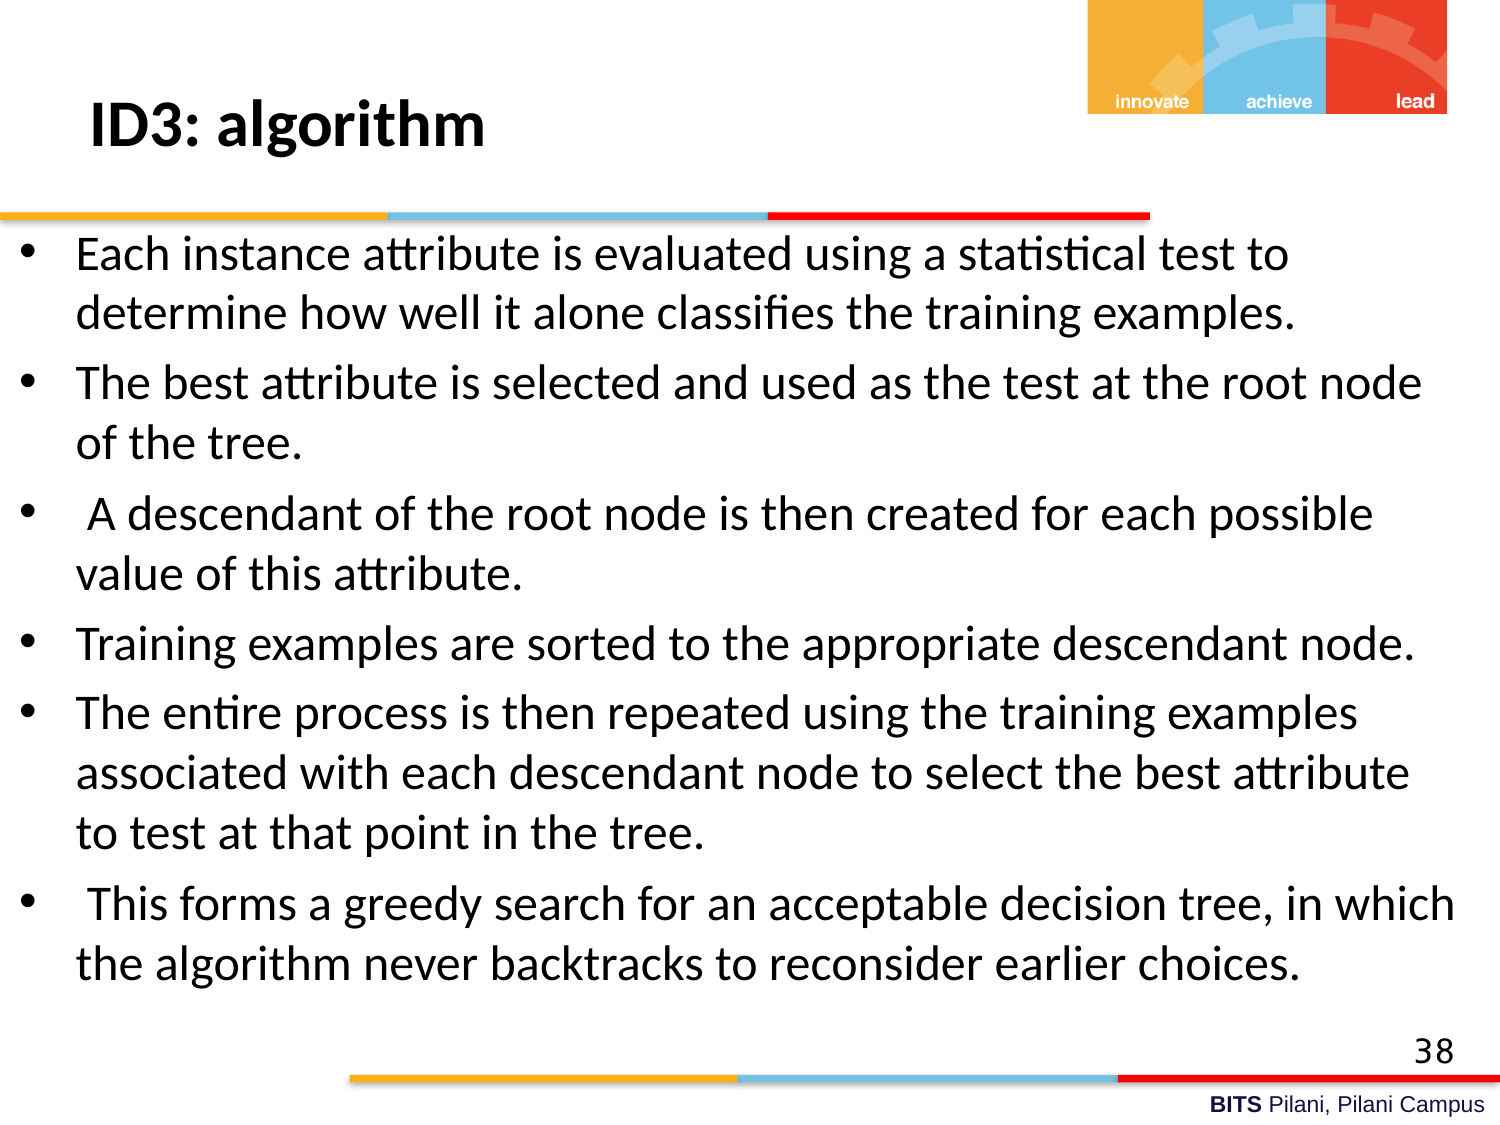

# ID3: algorithm
Each instance attribute is evaluated using a statistical test to determine how well it alone classifies the training examples.
The best attribute is selected and used as the test at the root node of the tree.
 A descendant of the root node is then created for each possible value of this attribute.
Training examples are sorted to the appropriate descendant node.
The entire process is then repeated using the training examples associated with each descendant node to select the best attribute to test at that point in the tree.
 This forms a greedy search for an acceptable decision tree, in which the algorithm never backtracks to reconsider earlier choices.
38